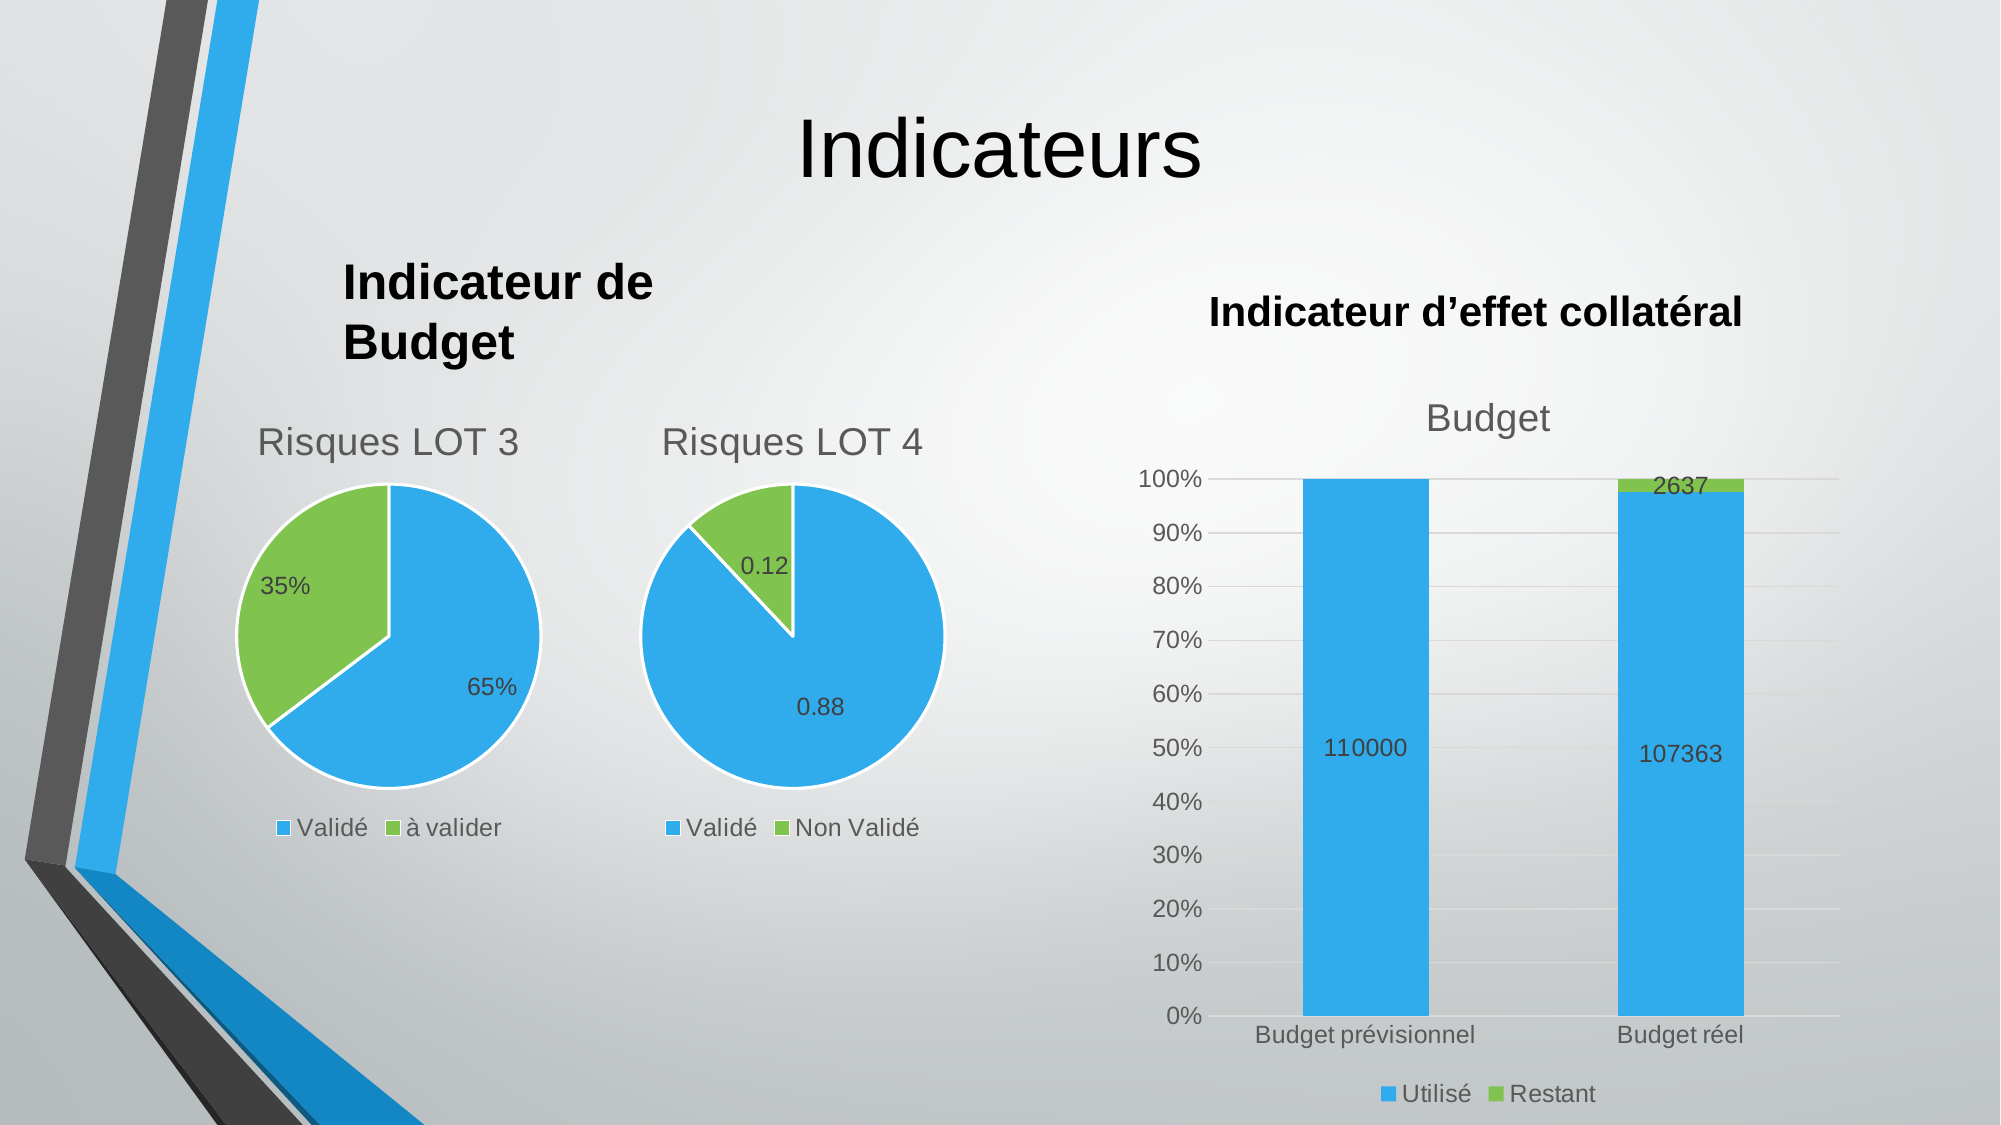

# Indicateurs
Indicateur de Budget
Indicateur d’effet collatéral

### Chart: Budget

| Category | Utilisé | Restant |
|---|---|---|
| Budget prévisionnel | 110000.0 | 0.0 |
| Budget réel | 107363.0 | 2637.0 |

### Chart: Risques LOT 3

| Category |  |
|---|---|
| Validé | 11.0 |
| à valider | 6.0 |

### Chart: Risques LOT 4

| Category | Risques |
|---|---|
| Validé | 0.88 |
| Non Validé | 0.12 |